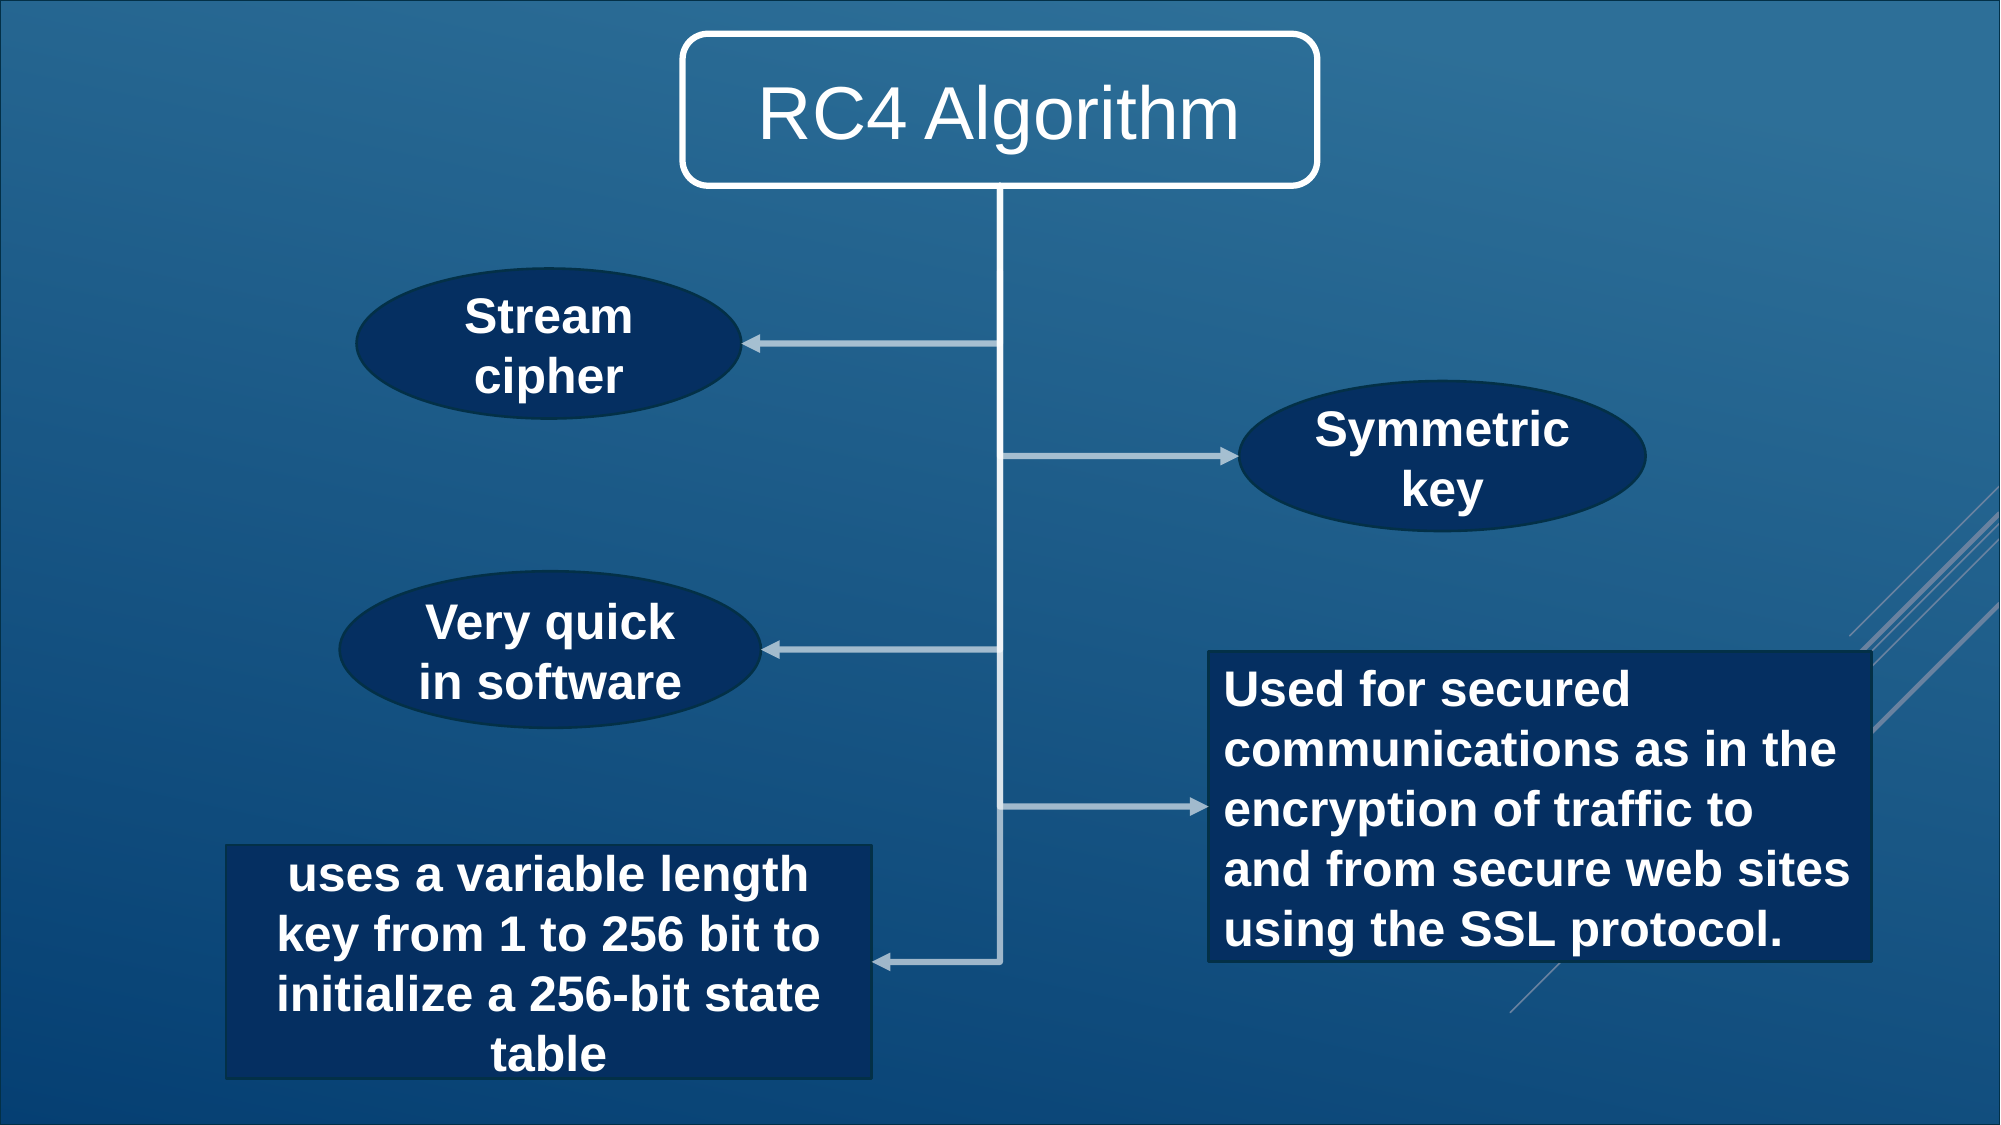

RC4 Algorithm
Stream cipher
Symmetric key
Very quick in software
Used for secured communications as in the encryption of traffic to and from secure web sites using the SSL protocol.
uses a variable length key from 1 to 256 bit to initialize a 256-bit state table